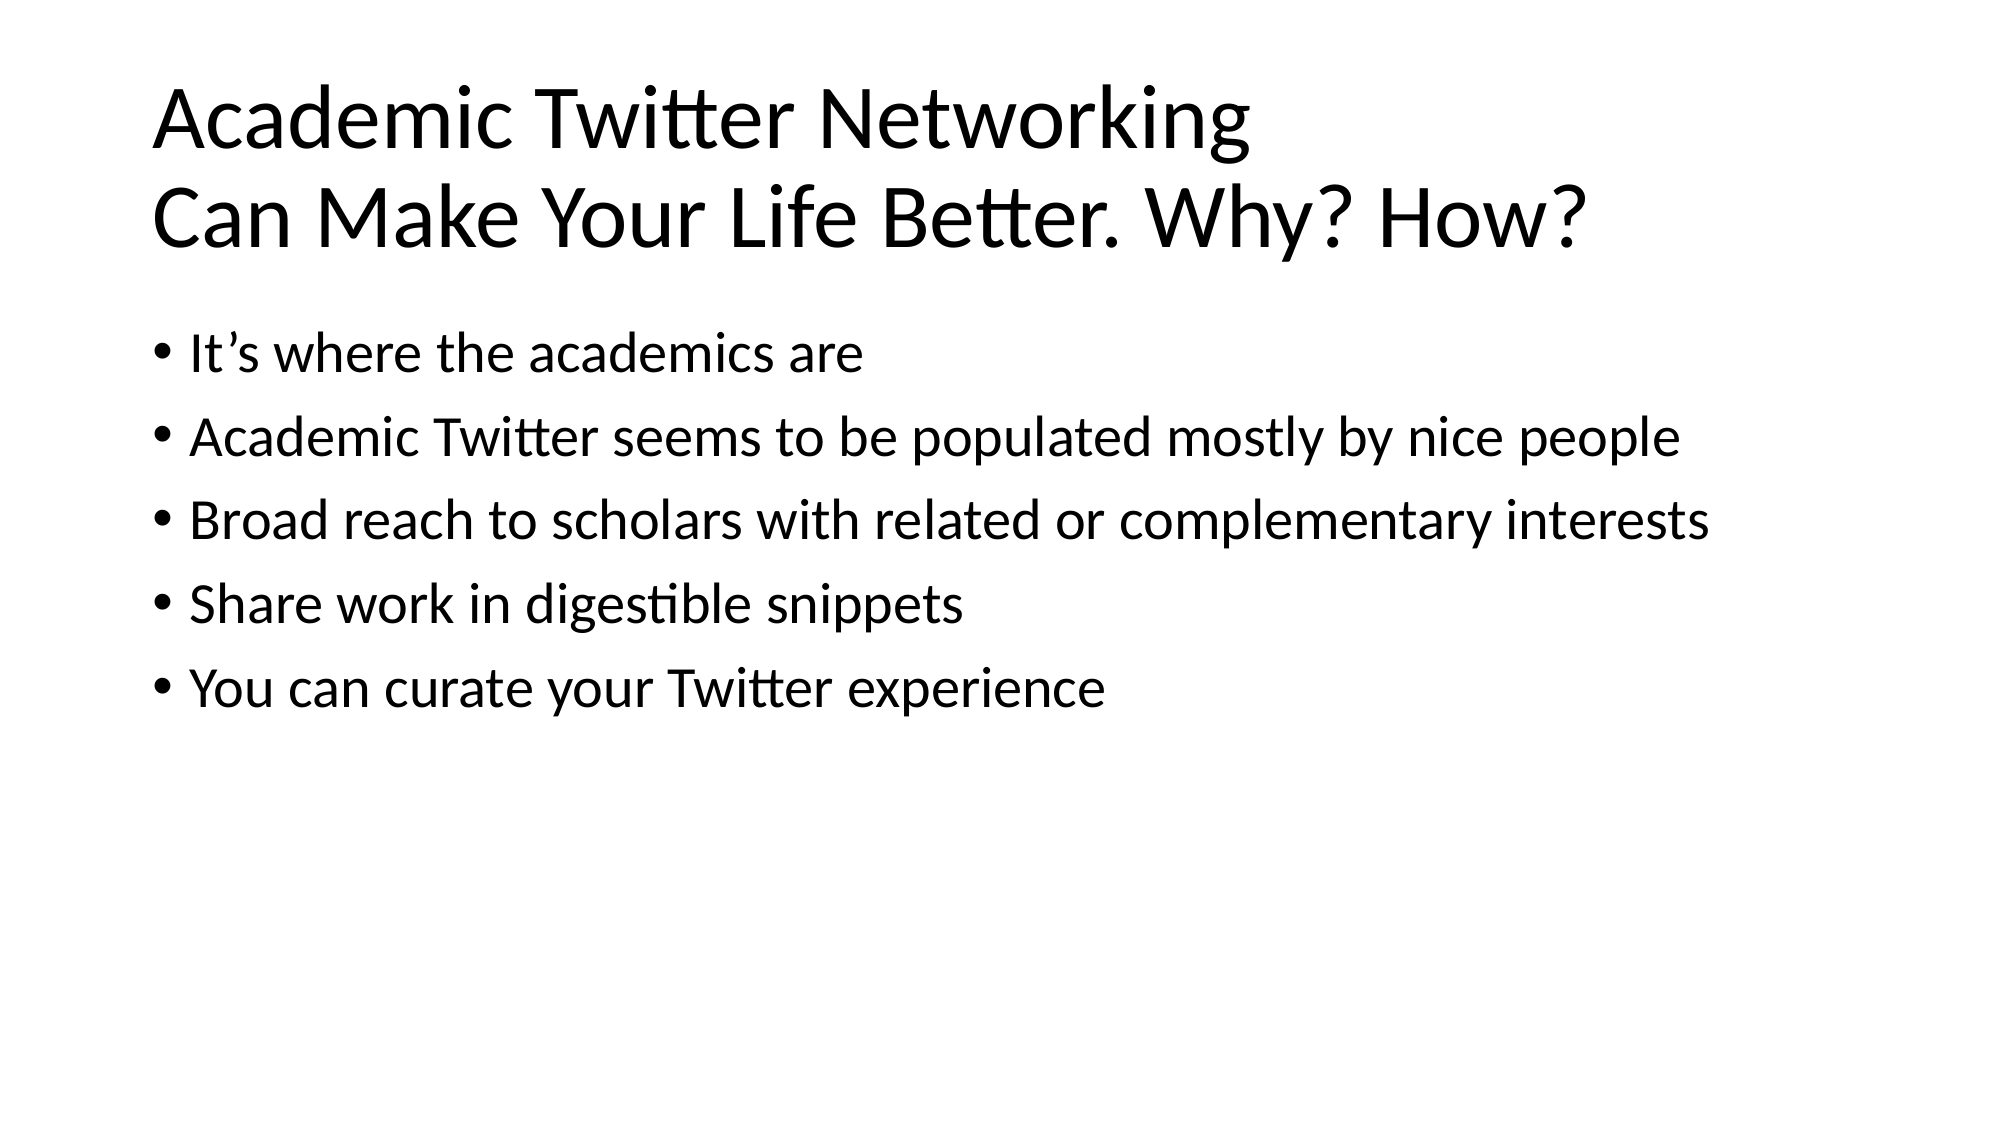

# Academic Twitter Networking Can Make Your Life Better. Why? How?
It’s where the academics are
Academic Twitter seems to be populated mostly by nice people
Broad reach to scholars with related or complementary interests
Share work in digestible snippets
You can curate your Twitter experience